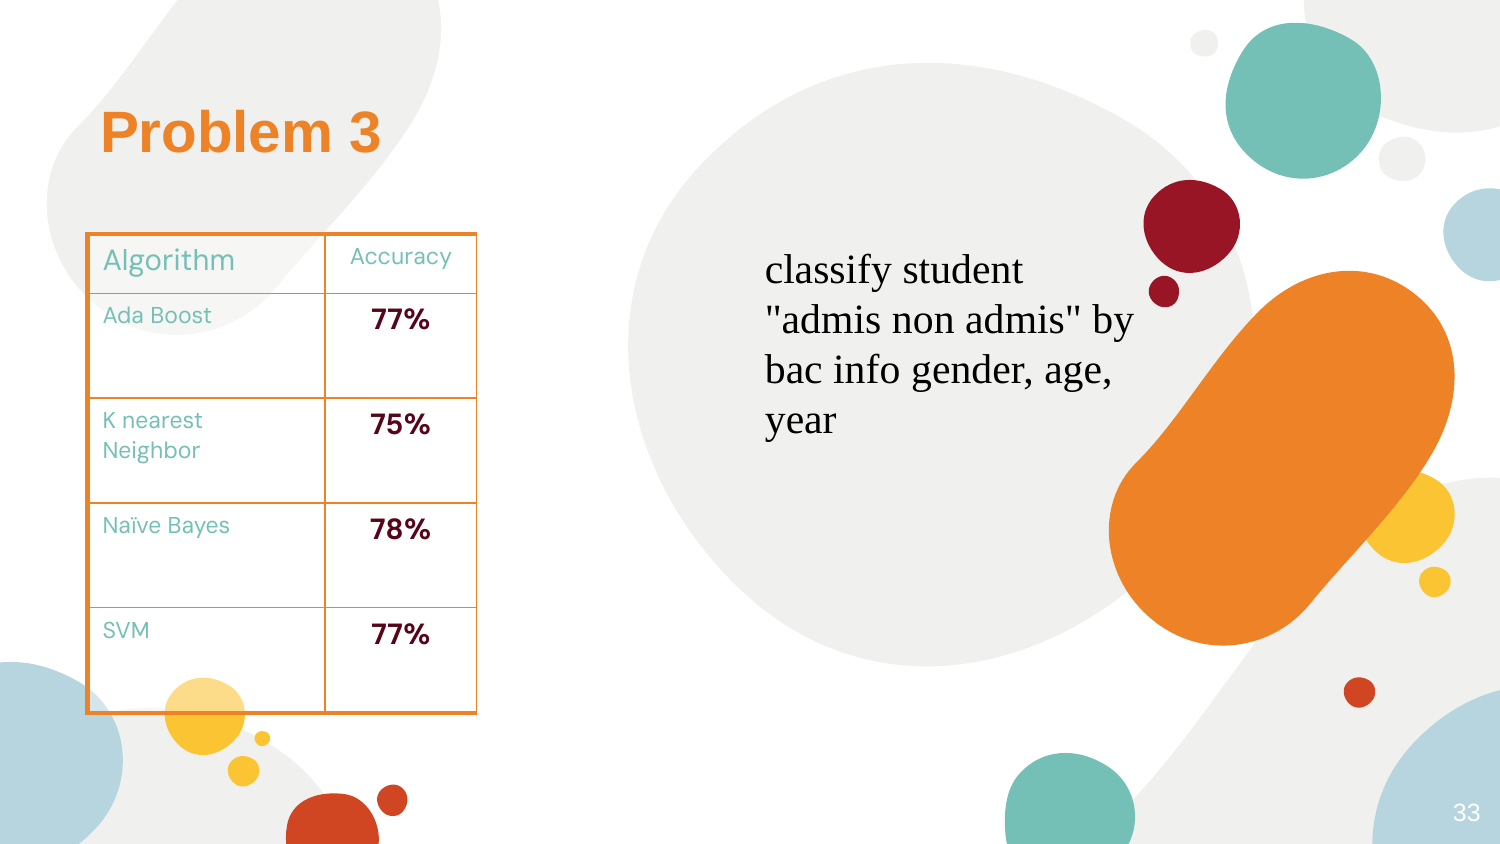

Problem 3
| Algorithm | Accuracy |
| --- | --- |
| Ada Boost | 77% |
| K nearest Neighbor | 75% |
| Naïve Bayes | 78% |
| SVM | 77% |
classify student "admis non admis" by bac info gender, age, year

33